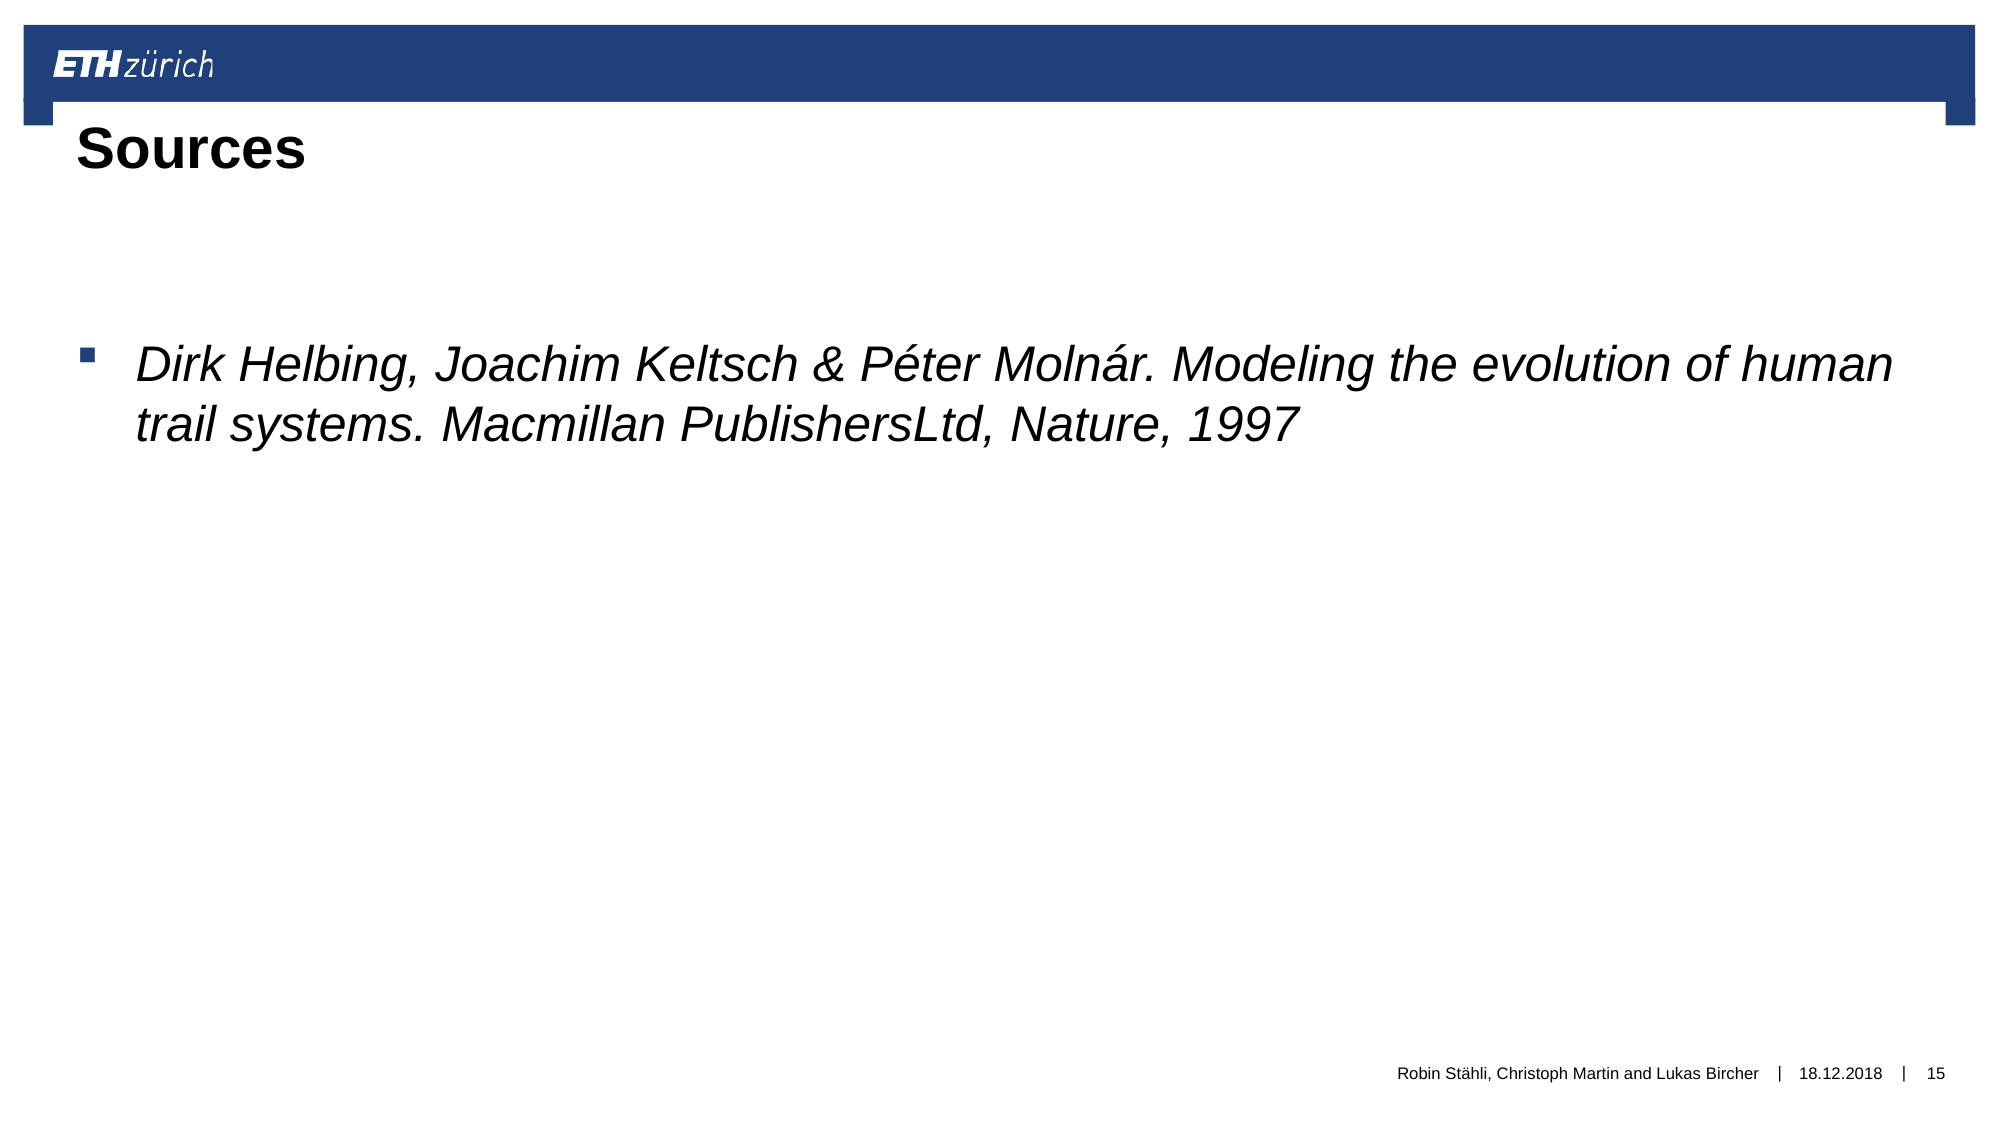

Sources
Dirk Helbing, Joachim Keltsch & Péter Molnár. Modeling the evolution of human trail systems. Macmillan PublishersLtd, Nature, 1997
Robin Stähli, Christoph Martin and Lukas Bircher
18.12.2018
15